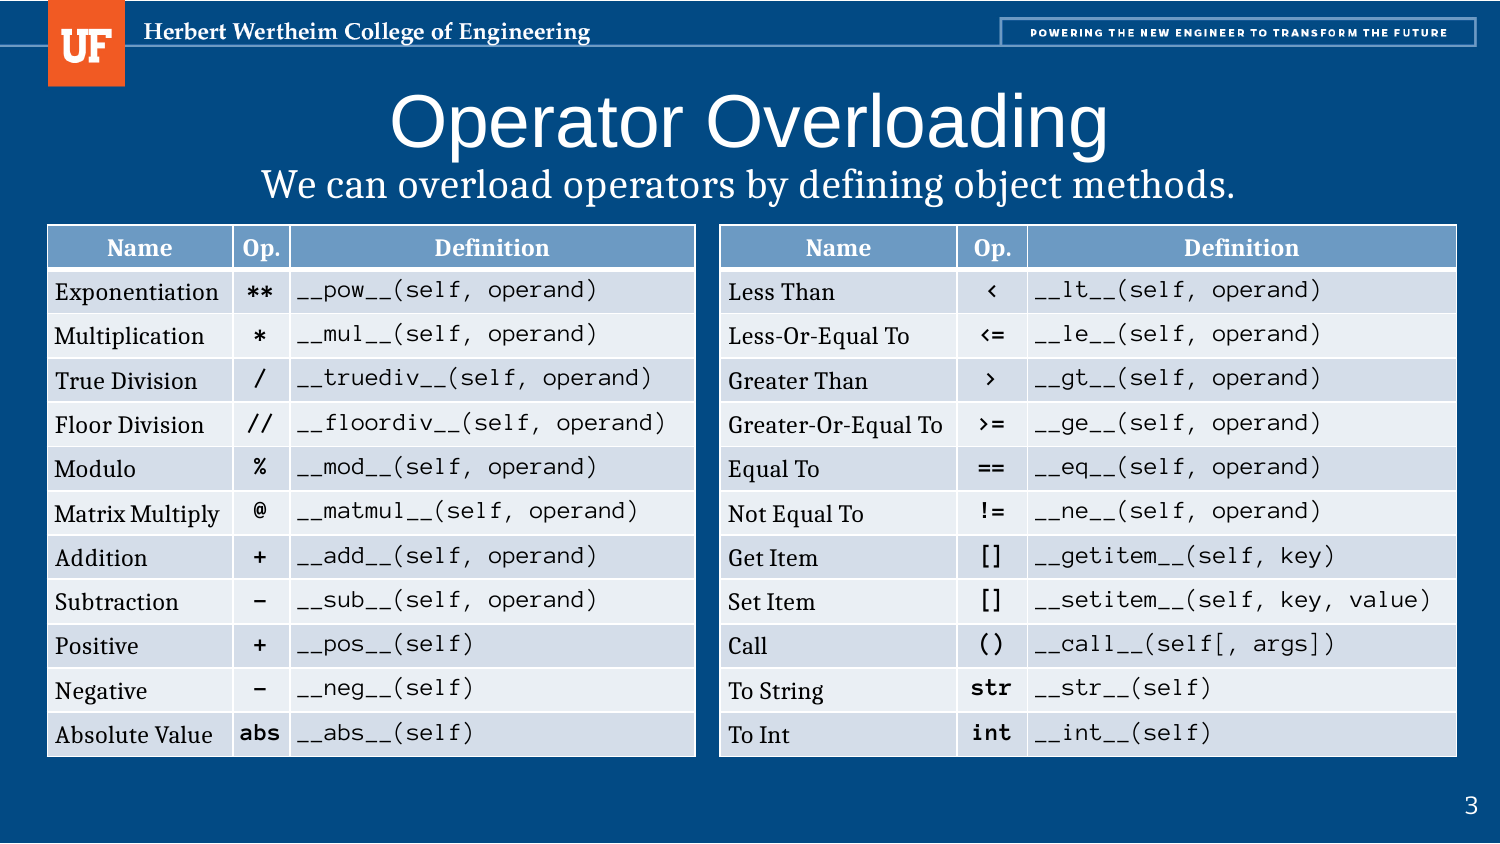

# Operator Overloading
We can overload operators by defining object methods.
| Name | Op. | Definition |
| --- | --- | --- |
| Exponentiation | \*\* | \_\_pow\_\_(self, operand) |
| Multiplication | \* | \_\_mul\_\_(self, operand) |
| True Division | / | \_\_truediv\_\_(self, operand) |
| Floor Division | // | \_\_floordiv\_\_(self, operand) |
| Modulo | % | \_\_mod\_\_(self, operand) |
| Matrix Multiply | @ | \_\_matmul\_\_(self, operand) |
| Addition | + | \_\_add\_\_(self, operand) |
| Subtraction | - | \_\_sub\_\_(self, operand) |
| Positive | + | \_\_pos\_\_(self) |
| Negative | - | \_\_neg\_\_(self) |
| Absolute Value | abs | \_\_abs\_\_(self) |
| Name | Op. | Definition |
| --- | --- | --- |
| Less Than | < | \_\_lt\_\_(self, operand) |
| Less-Or-Equal To | <= | \_\_le\_\_(self, operand) |
| Greater Than | > | \_\_gt\_\_(self, operand) |
| Greater-Or-Equal To | >= | \_\_ge\_\_(self, operand) |
| Equal To | == | \_\_eq\_\_(self, operand) |
| Not Equal To | != | \_\_ne\_\_(self, operand) |
| Get Item | [] | \_\_getitem\_\_(self, key) |
| Set Item | [] | \_\_setitem\_\_(self, key, value) |
| Call | () | \_\_call\_\_(self[, args]) |
| To String | str | \_\_str\_\_(self) |
| To Int | int | \_\_int\_\_(self) |
3